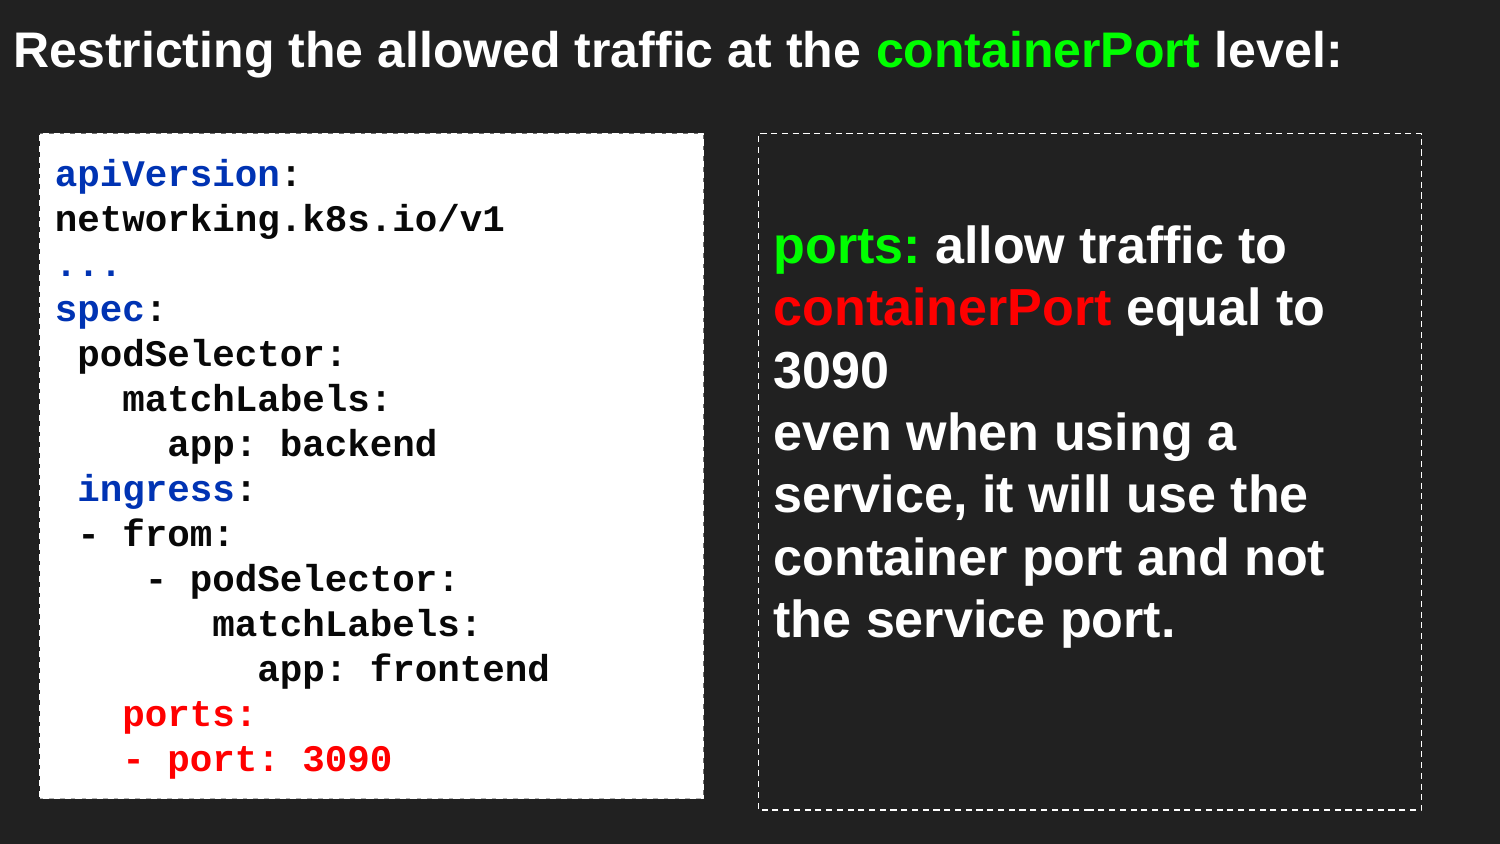

Restricting the allowed traffic at the containerPort level:

# Secret
apiVersion: networking.k8s.io/v1
...
spec:
 podSelector:
   matchLabels:
     app: backend
 ingress:
 - from:
    - podSelector:
       matchLabels:
         app: frontend
   ports:
   - port: 3090

ports: allow traffic to containerPort equal to 3090
even when using a service, it will use the container port and not the service port.